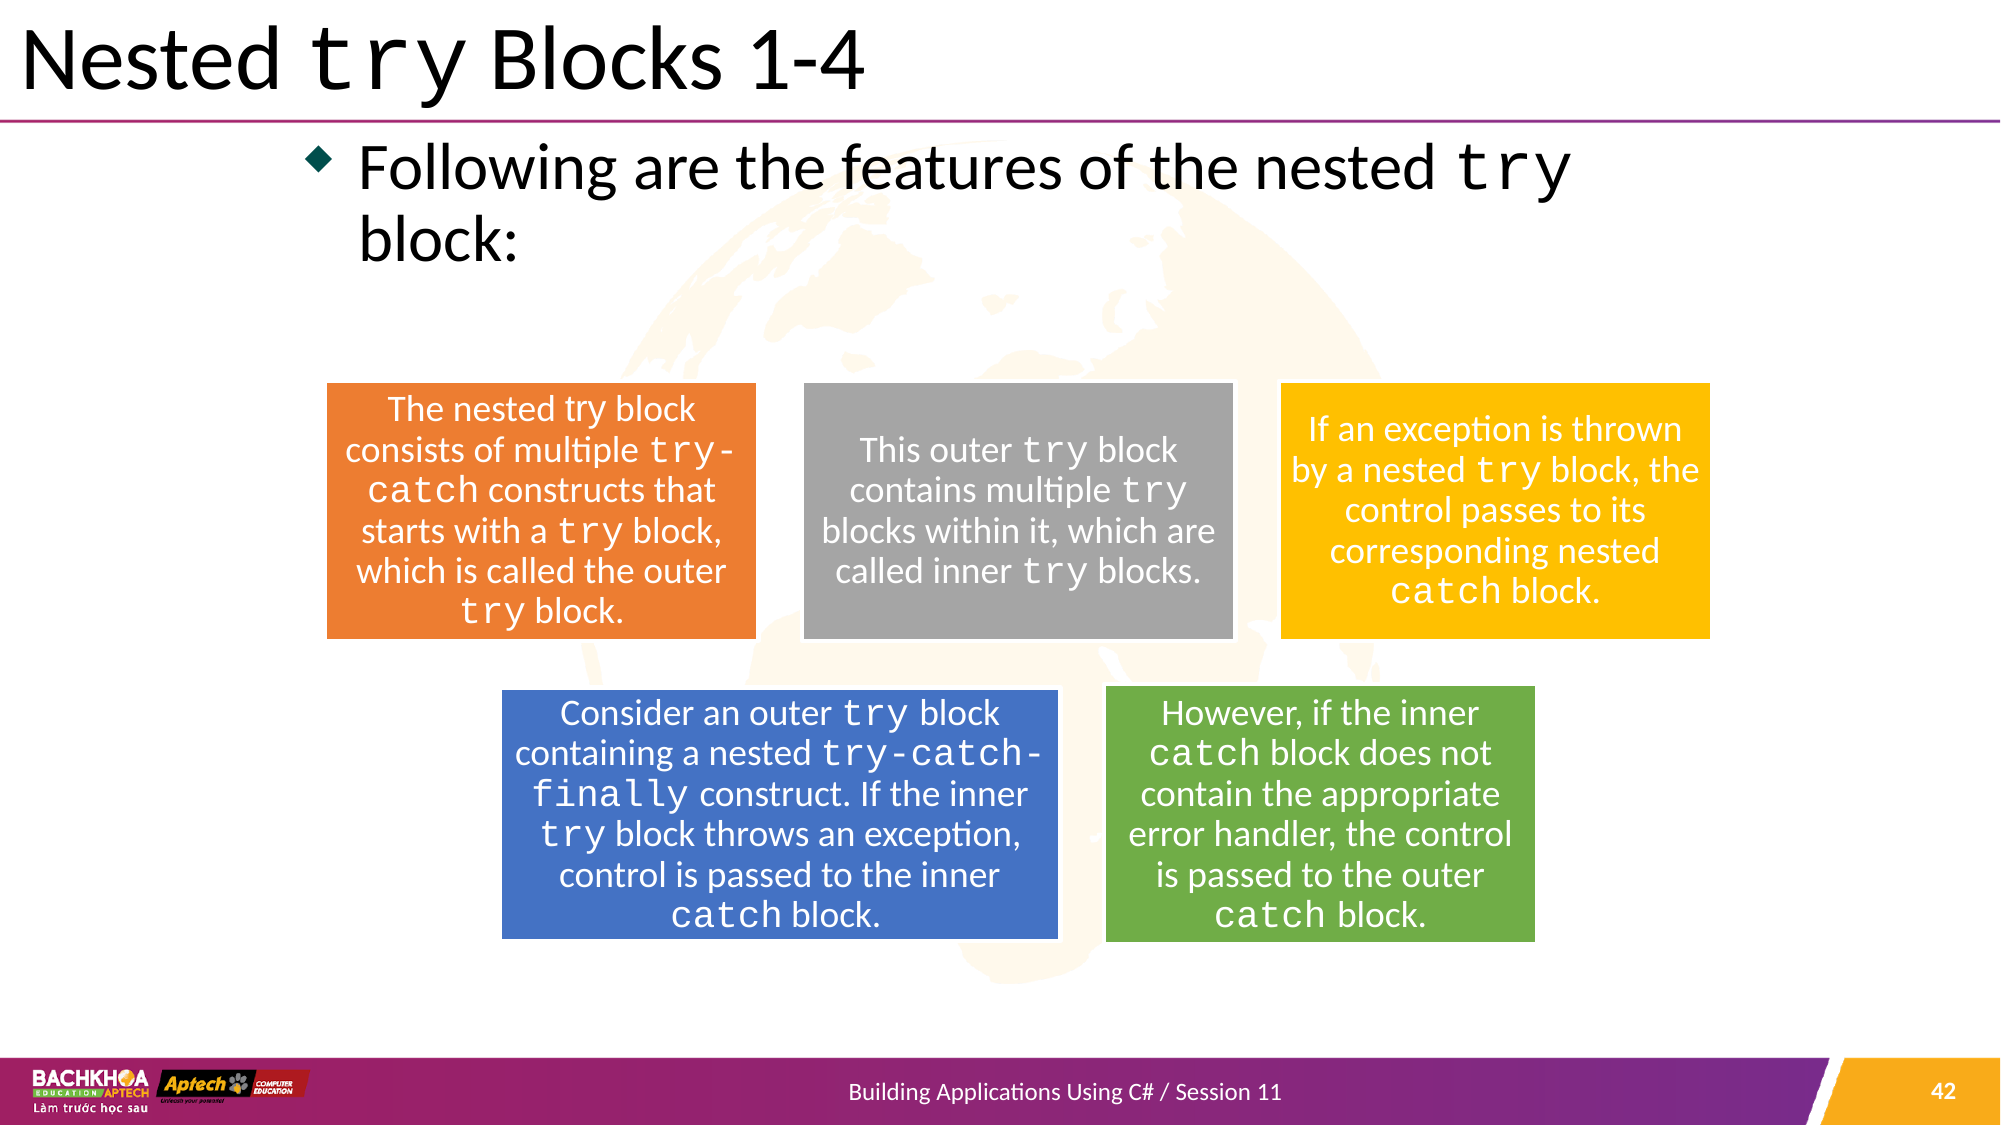

# Nested try Blocks 1-4
Following are the features of the nested try block:

The nested try block consists of multiple try-catch constructs that starts with a try block, which is called the outer try block.
This outer try block contains multiple try blocks within it, which are called inner try blocks.
If an exception is thrown by a nested try block, the control passes to its corresponding nested catch block.
Consider an outer try block containing a nested try-catch-finally construct. If the inner try block throws an exception, control is passed to the inner catch block.
However, if the inner catch block does not contain the appropriate error handler, the control is passed to the outer catch block.
42
Building Applications Using C# / Session 11